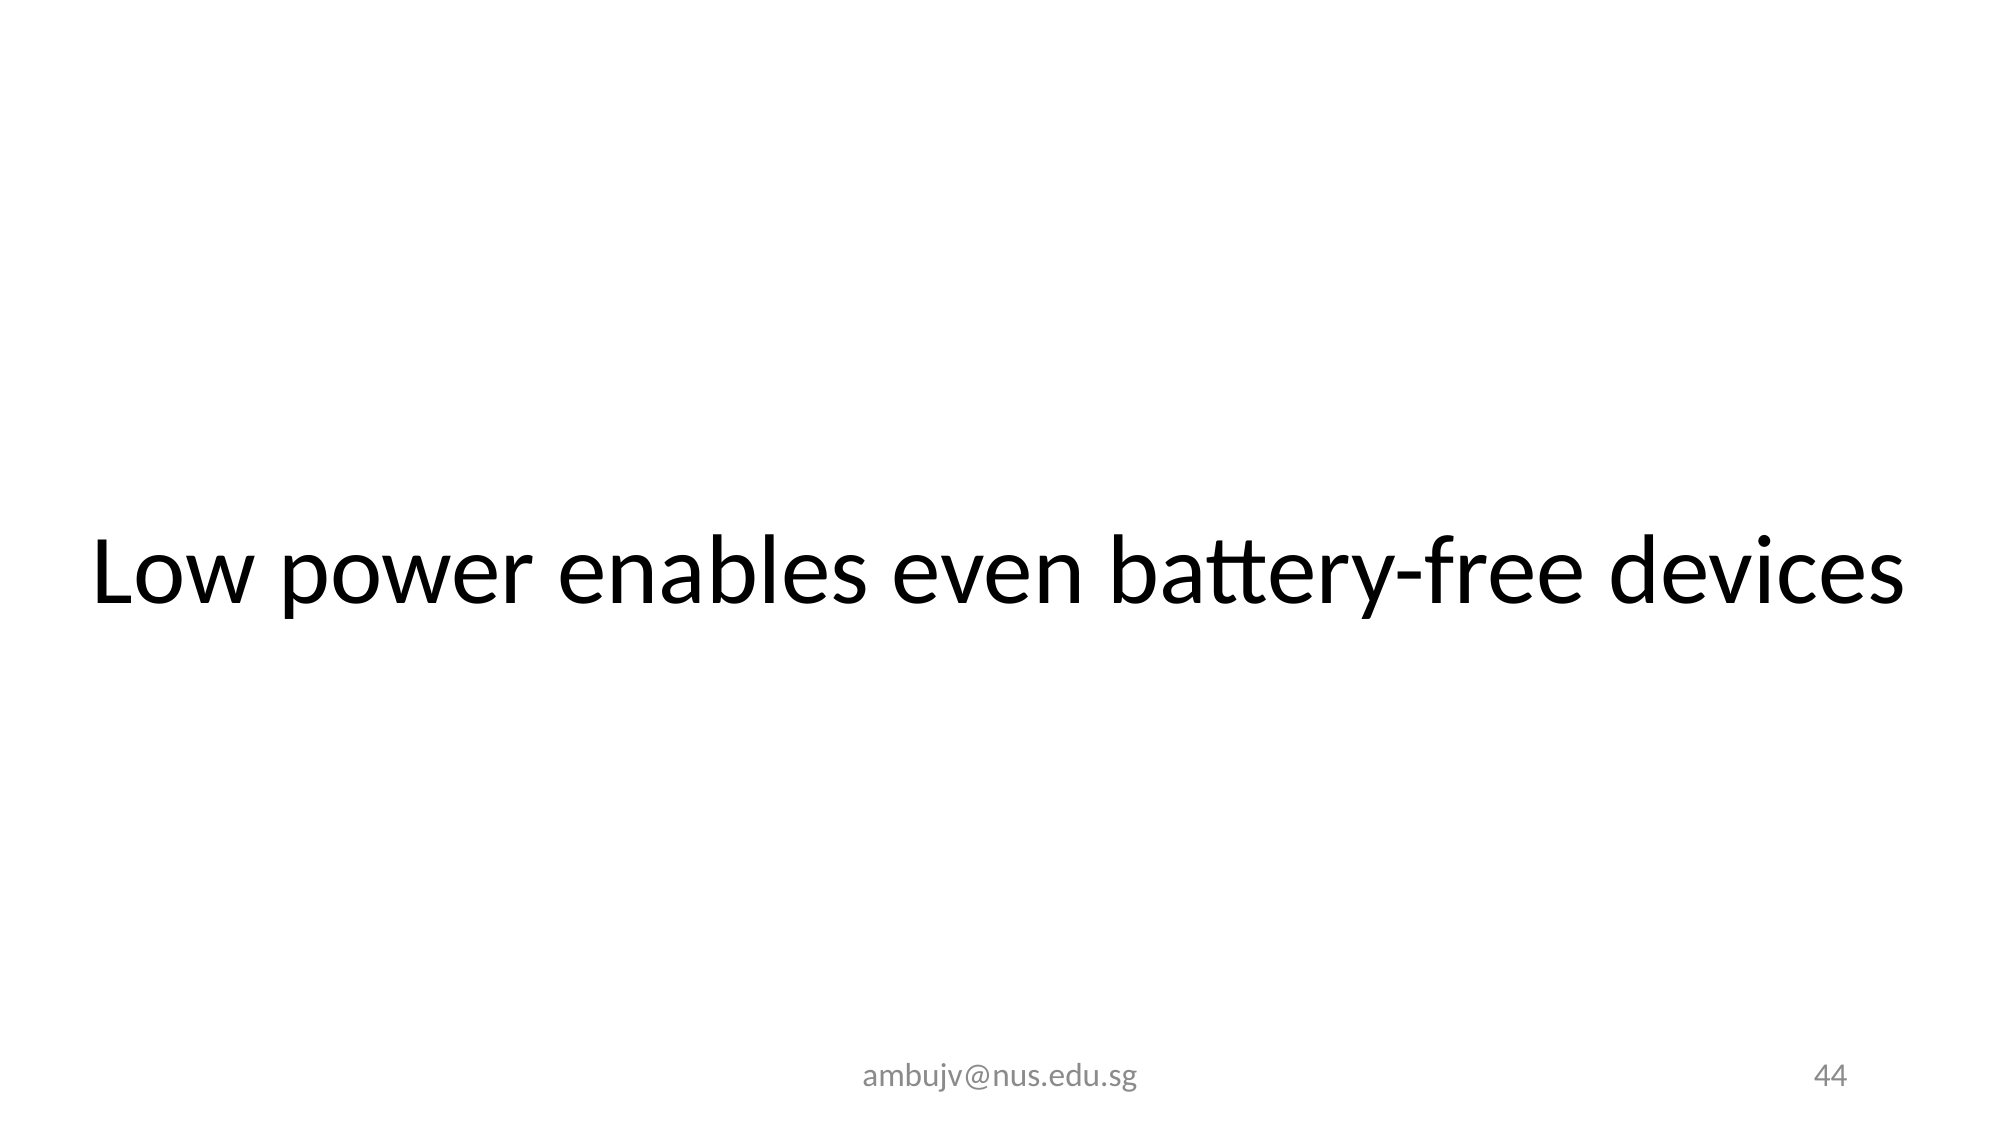

Low power enables even battery-free devices

ambujv@nus.edu.sg
44